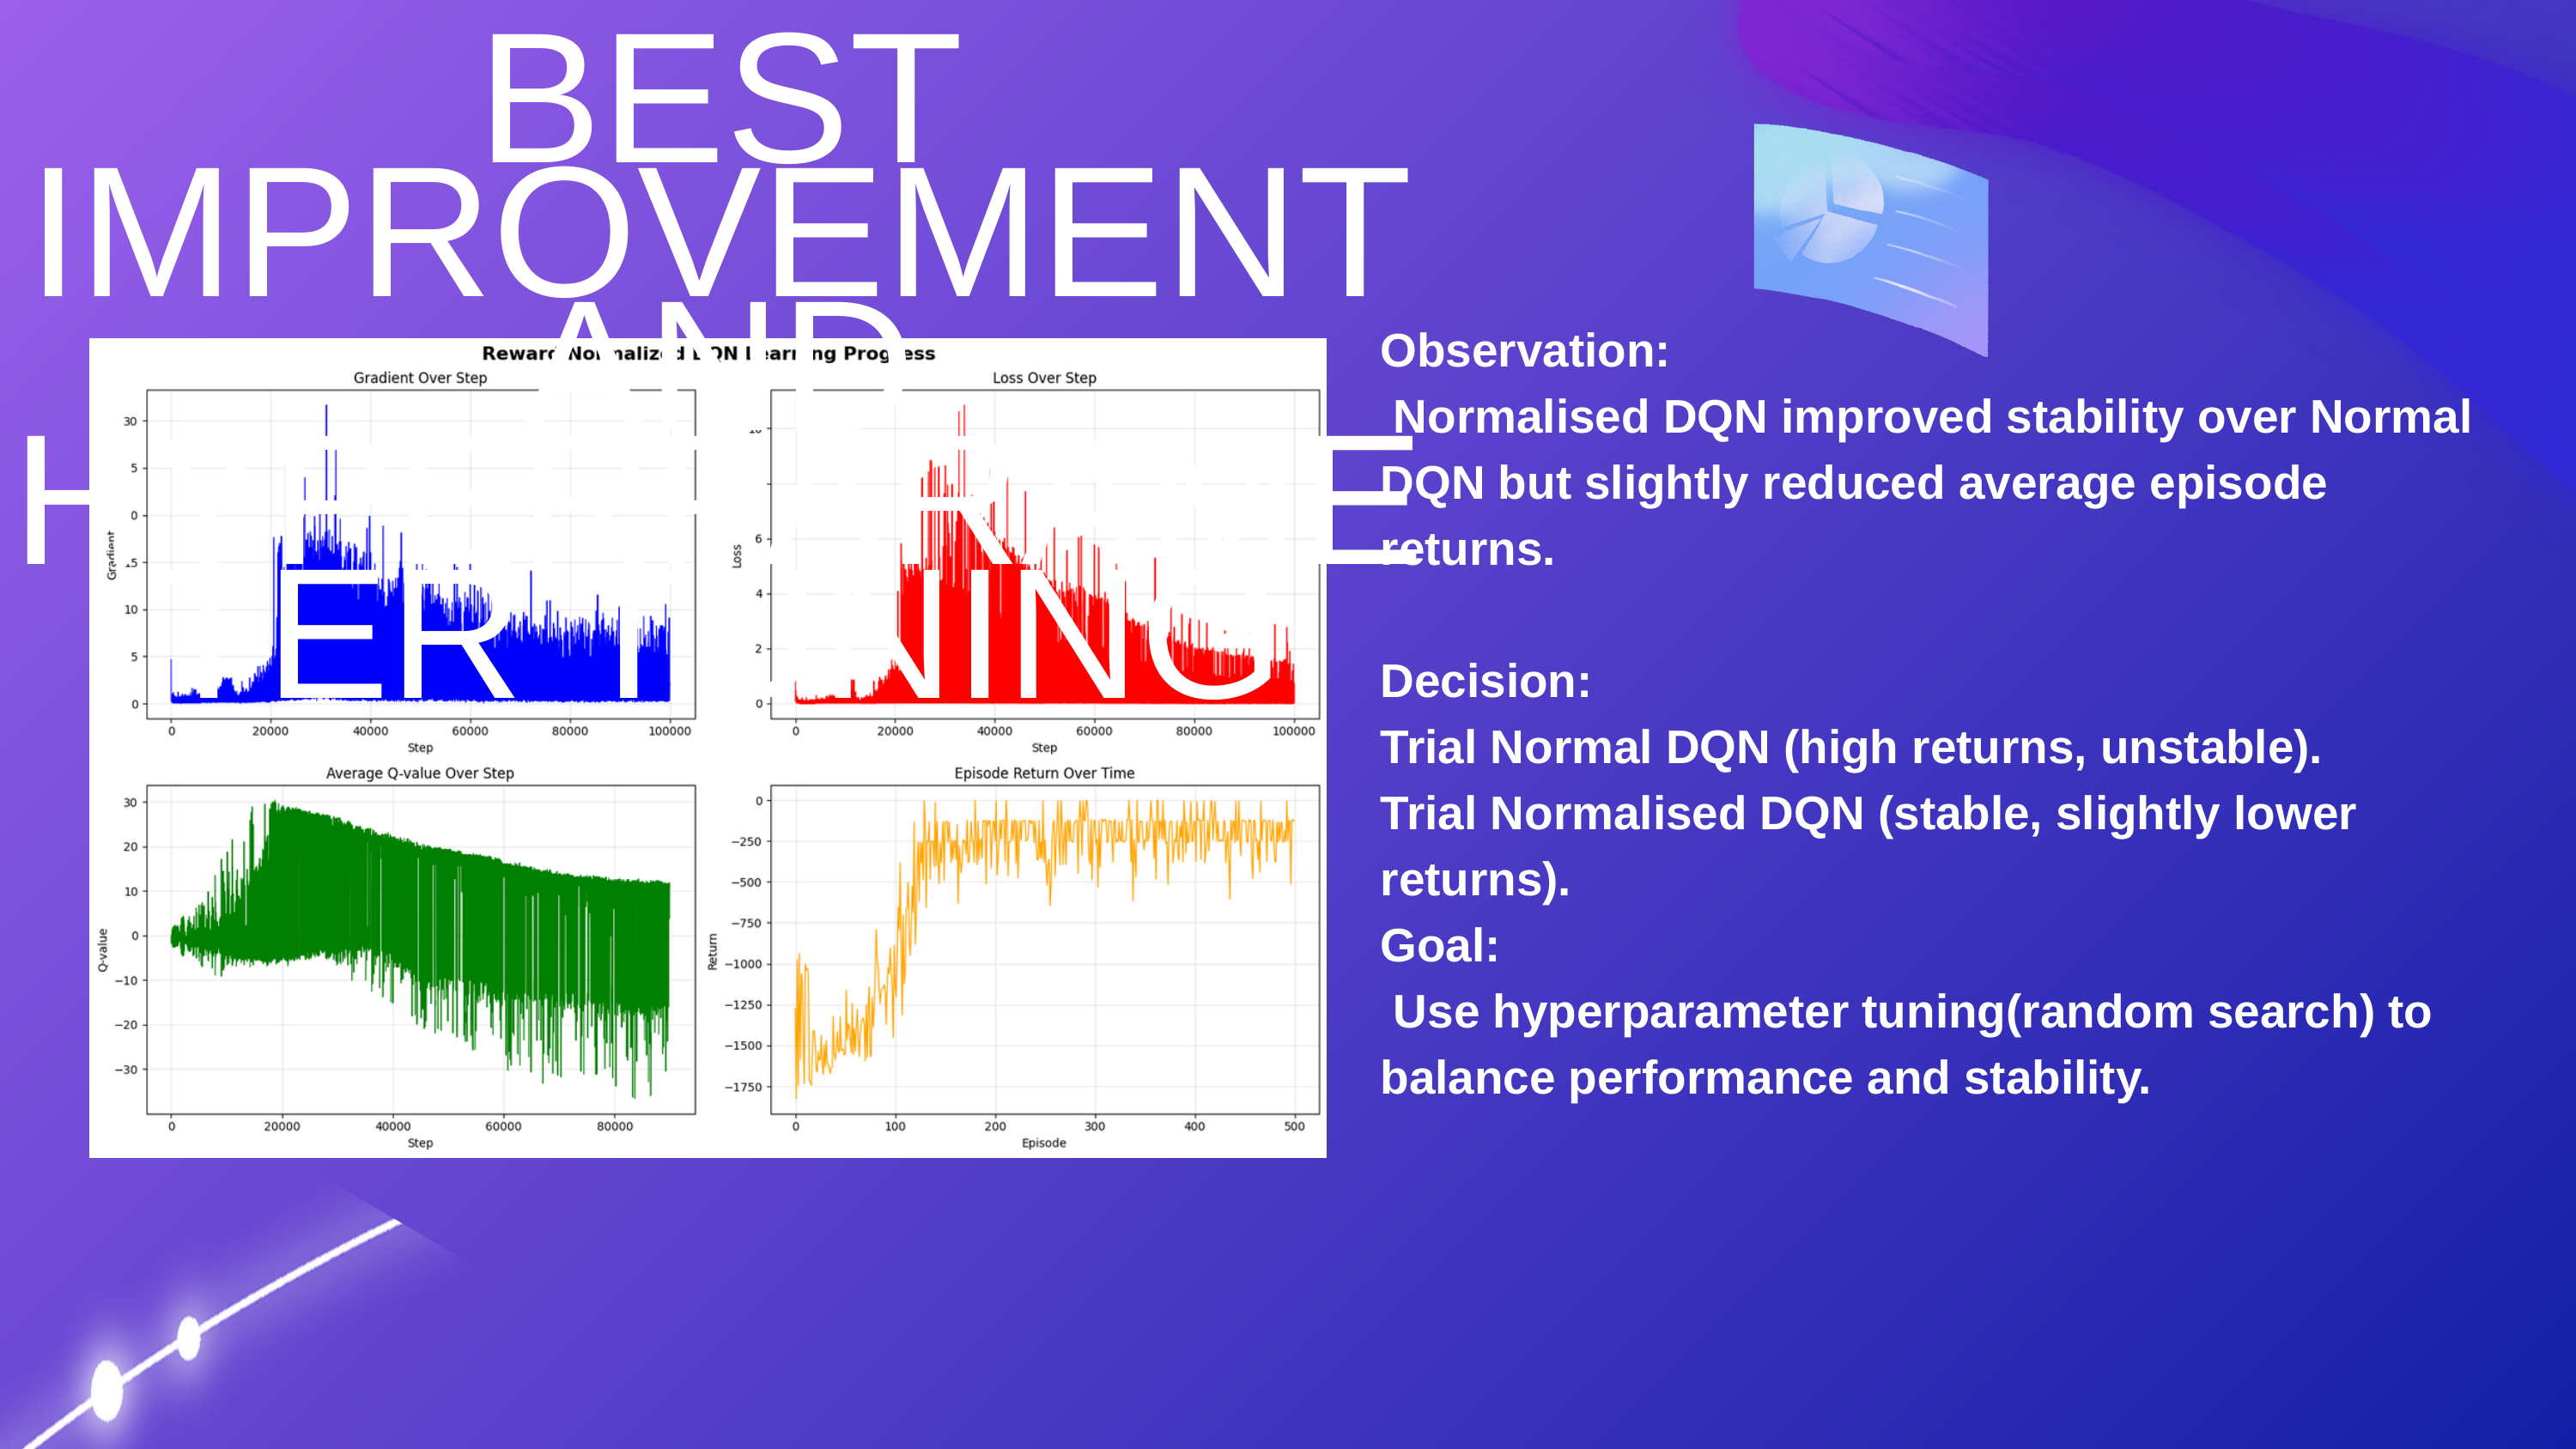

BEST IMPROVEMENT AND HYPERPARAMETER TUNING

Observation:
 Normalised DQN improved stability over Normal DQN but slightly reduced average episode returns.

Decision:
Trial Normal DQN (high returns, unstable).
Trial Normalised DQN (stable, slightly lower returns).
Goal:
 Use hyperparameter tuning(random search) to balance performance and stability.